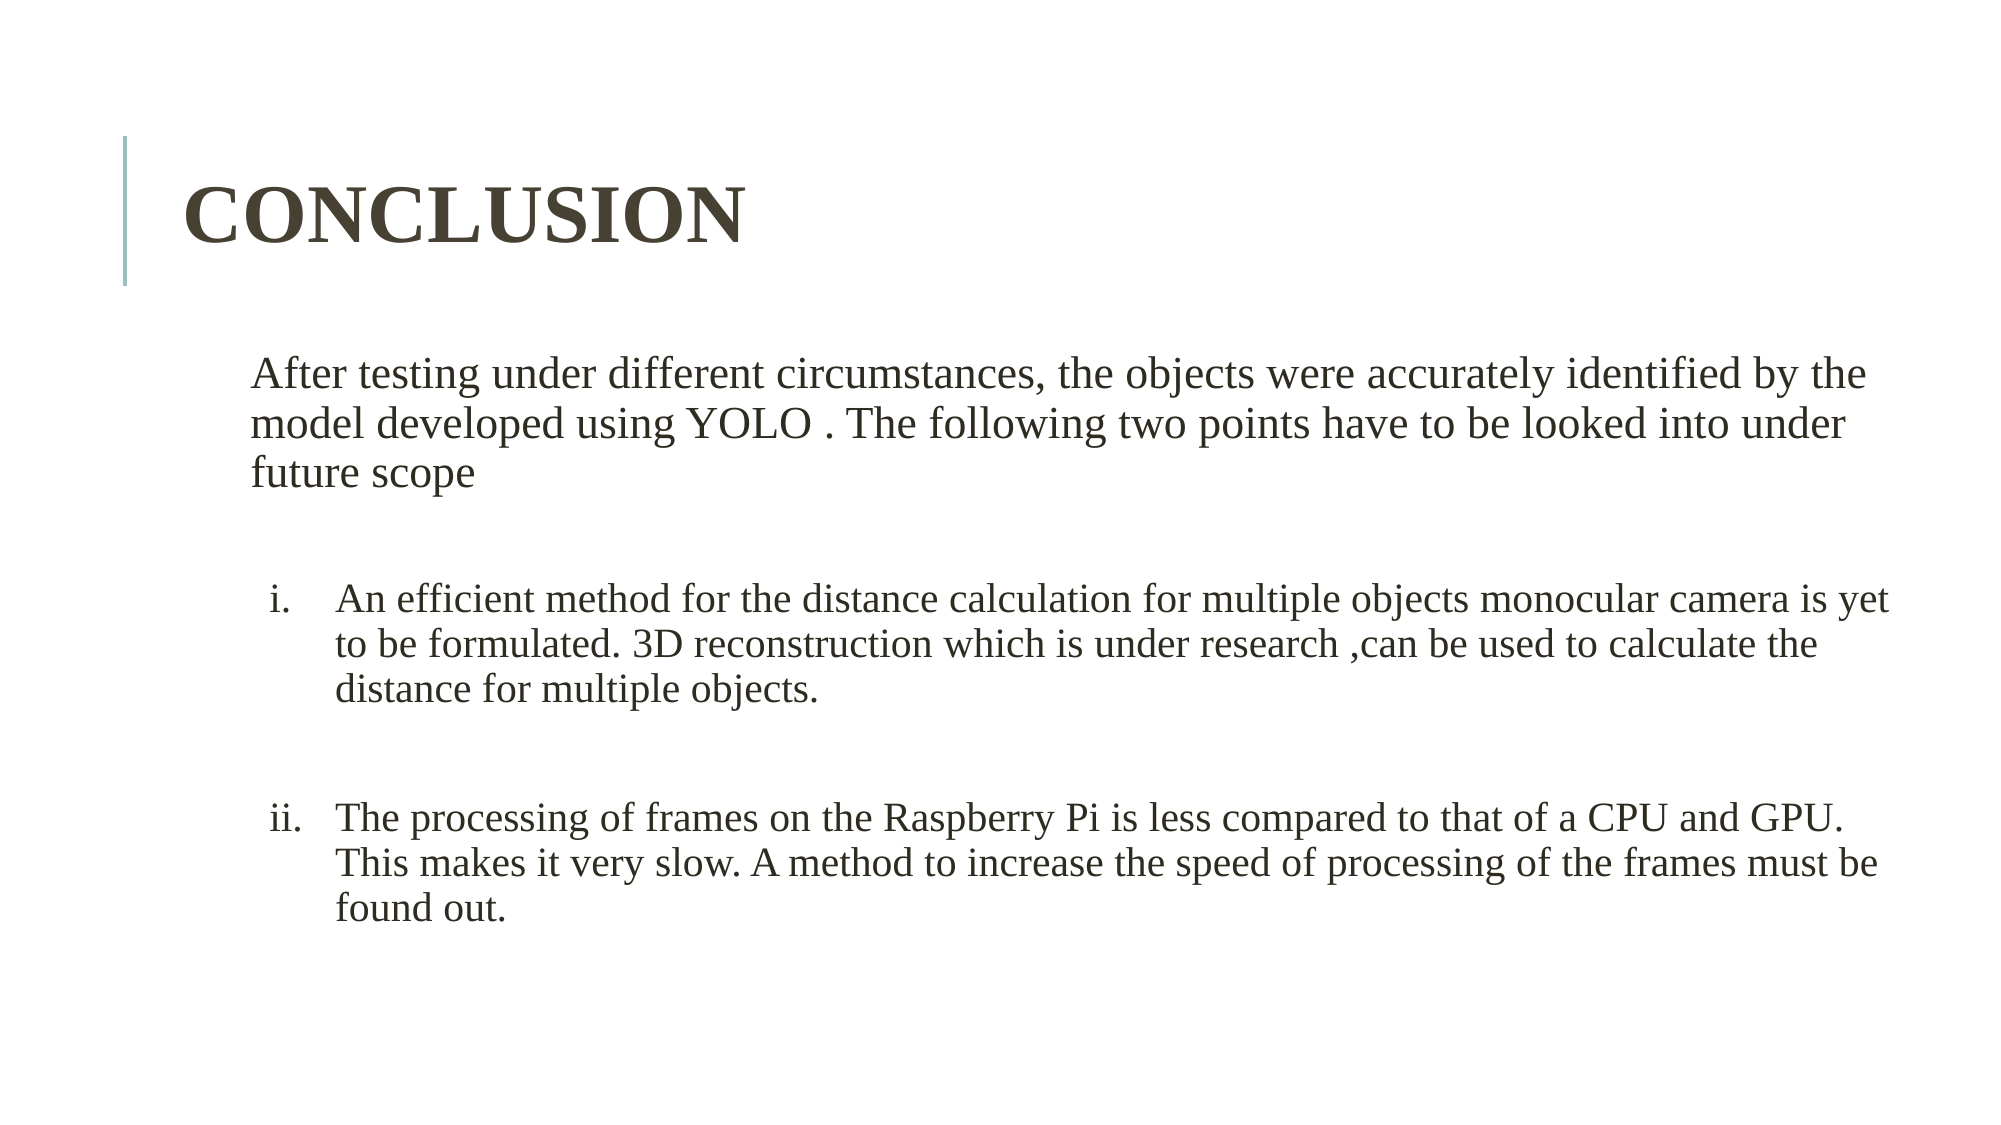

# CONCLUSION
After testing under different circumstances, the objects were accurately identified by the model developed using YOLO . The following two points have to be looked into under future scope

An efficient method for the distance calculation for multiple objects monocular camera is yet to be formulated. 3D reconstruction which is under research ,can be used to calculate the distance for multiple objects.

The processing of frames on the Raspberry Pi is less compared to that of a CPU and GPU. This makes it very slow. A method to increase the speed of processing of the frames must be found out.